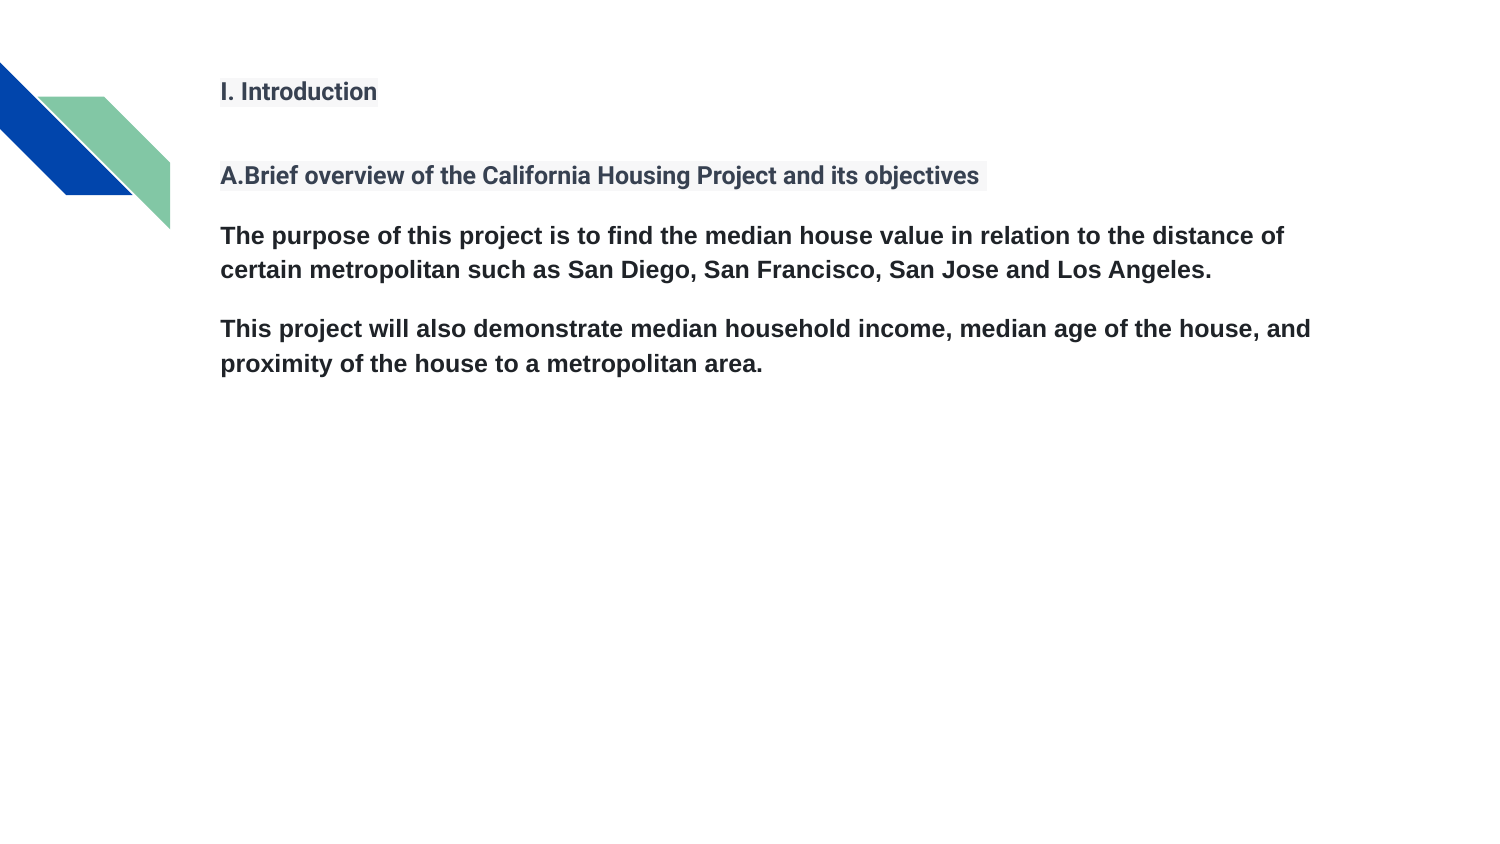

# I. Introduction
A.Brief overview of the California Housing Project and its objectives
The purpose of this project is to find the median house value in relation to the distance of certain metropolitan such as San Diego, San Francisco, San Jose and Los Angeles.
This project will also demonstrate median household income, median age of the house, and proximity of the house to a metropolitan area.